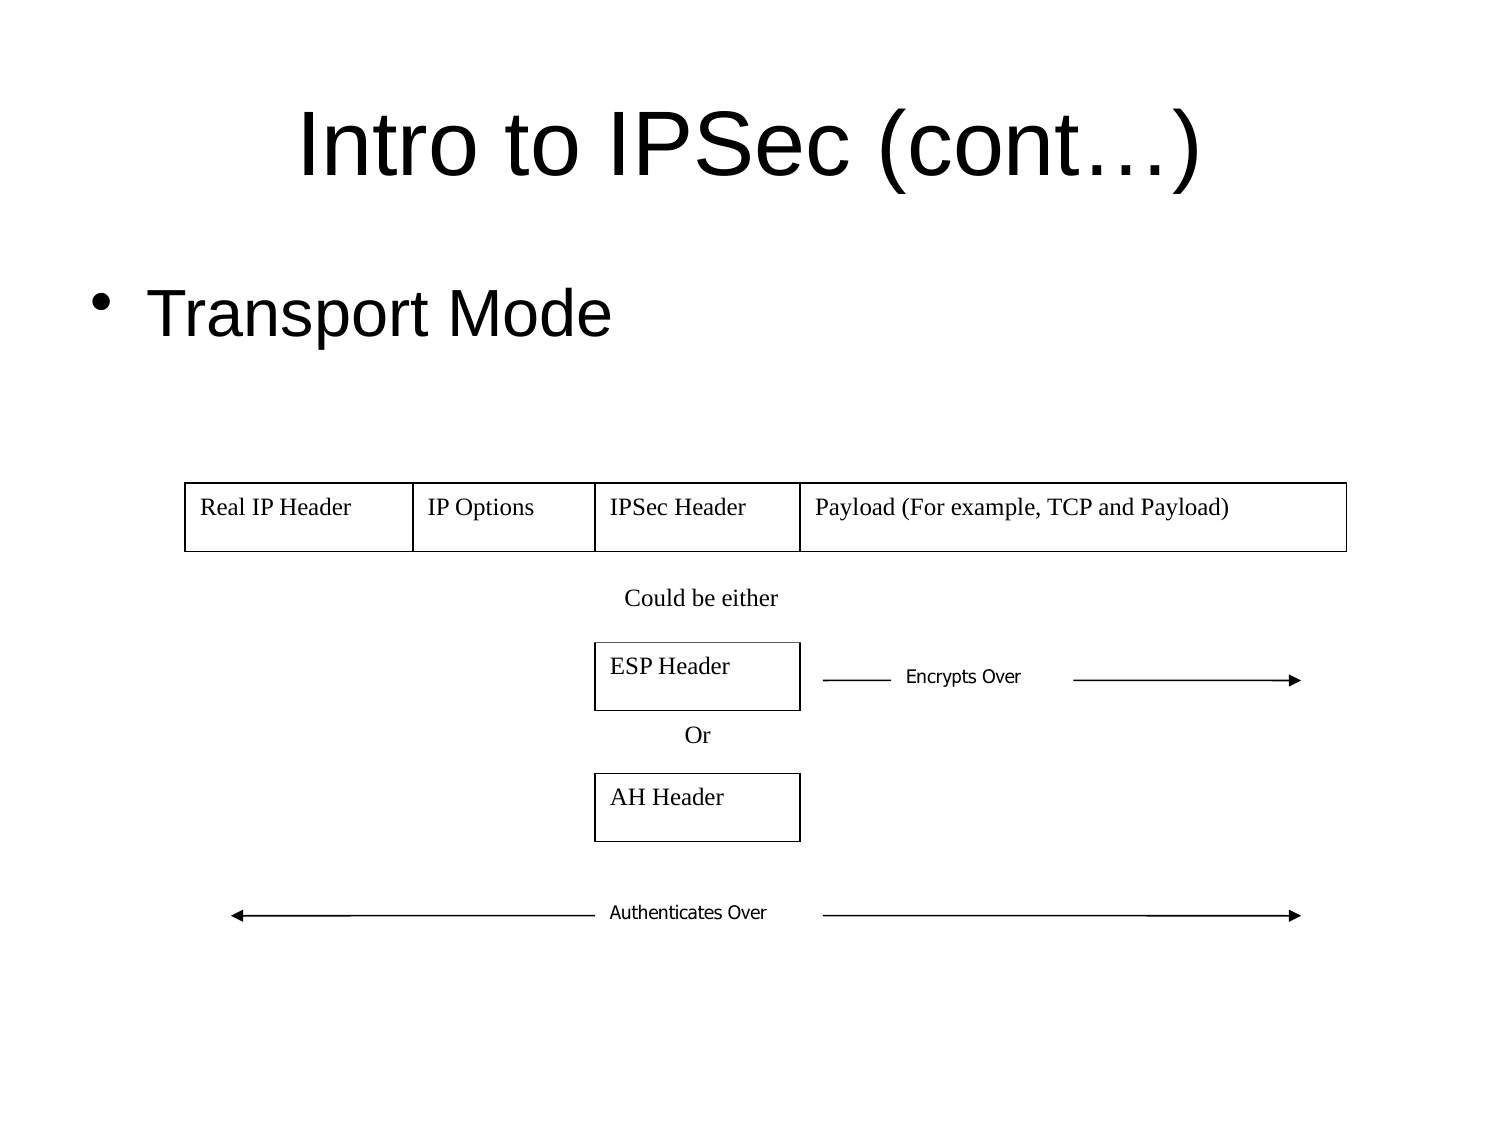

# Intro to IPSec (cont…)
Transport Mode

Real IP Header
IP Options
IPSec Header
Payload (For example, TCP and Payload)
Could be either
ESP Header
Encrypts Over

Or
AH Header
Authenticates Over